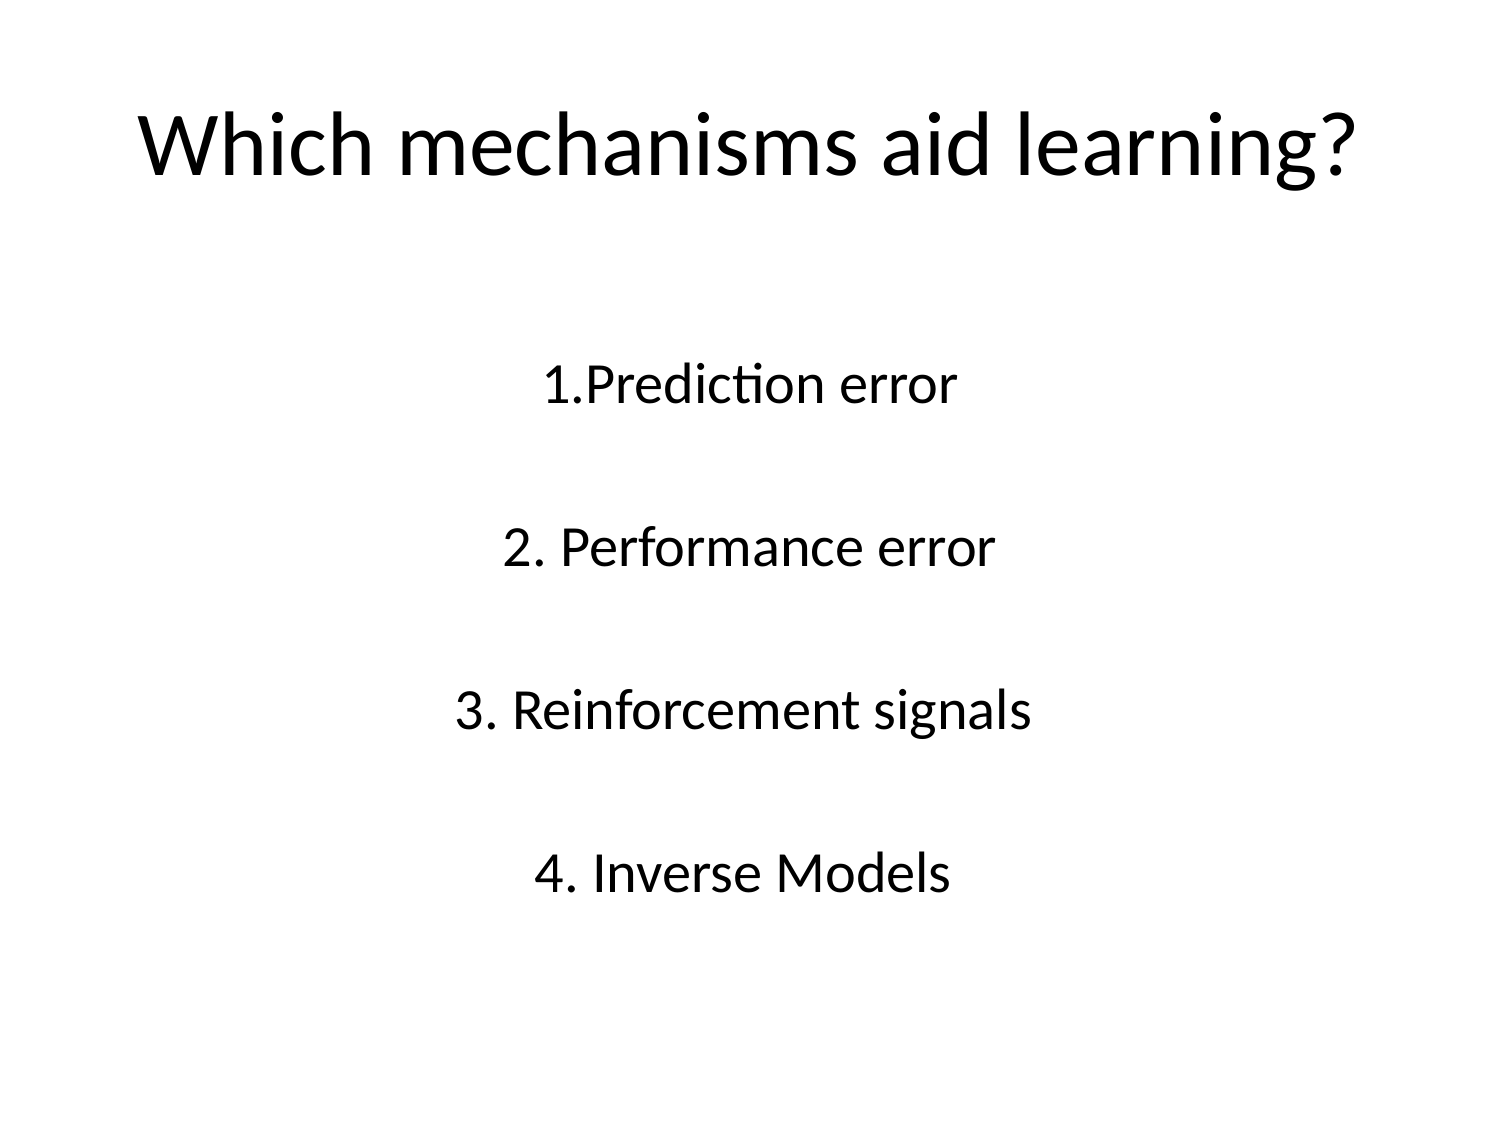

# Which mechanisms aid learning?
1.Prediction error

2. Performance error

3. Reinforcement signals

4. Inverse Models